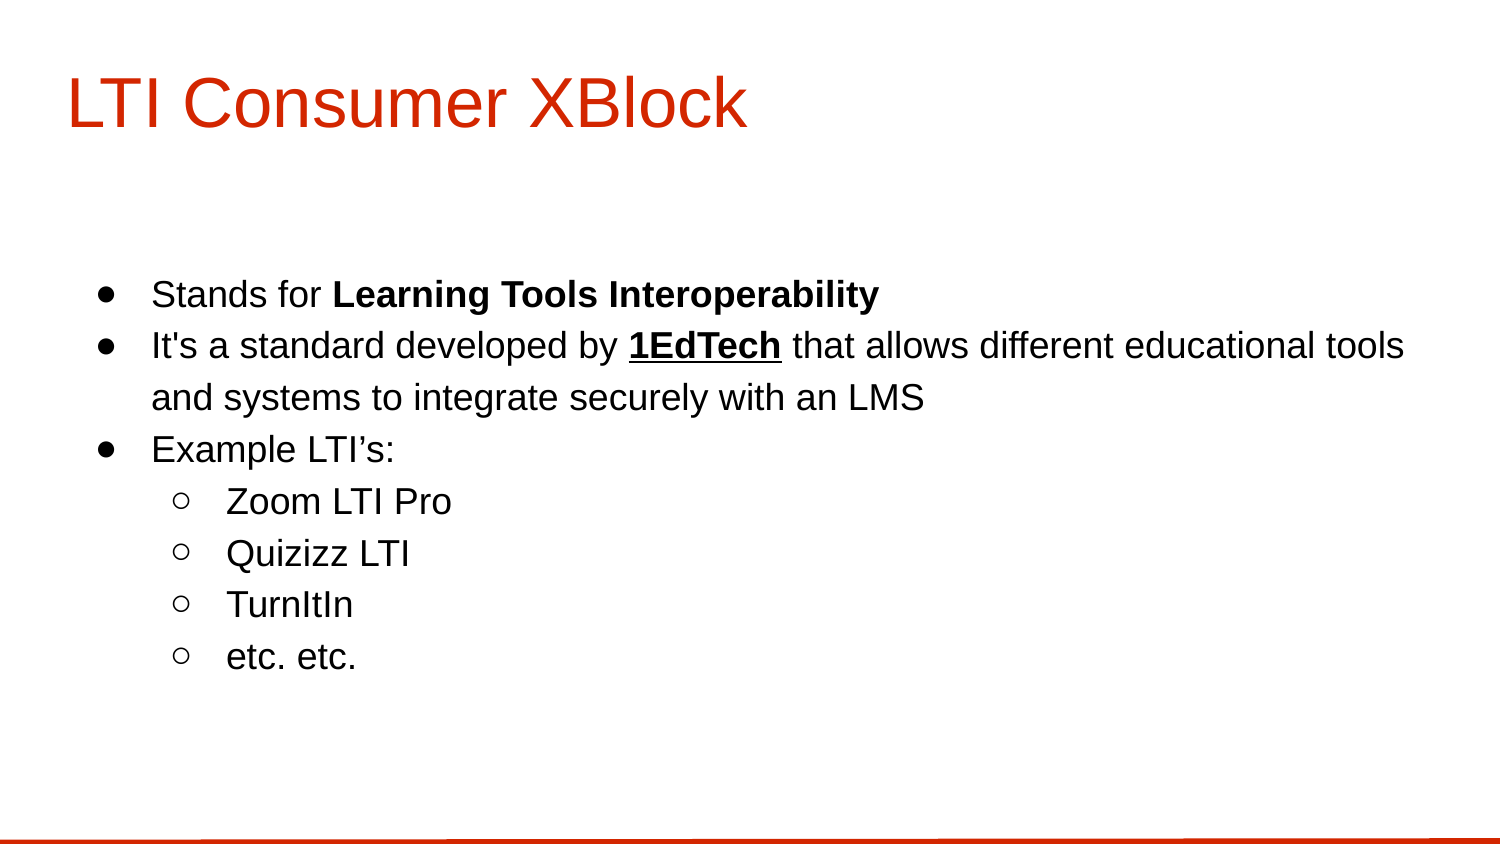

LTI Consumer XBlock
Stands for Learning Tools Interoperability
It's a standard developed by 1EdTech that allows different educational tools and systems to integrate securely with an LMS
Example LTI’s:
Zoom LTI Pro
Quizizz LTI
TurnItIn
etc. etc.